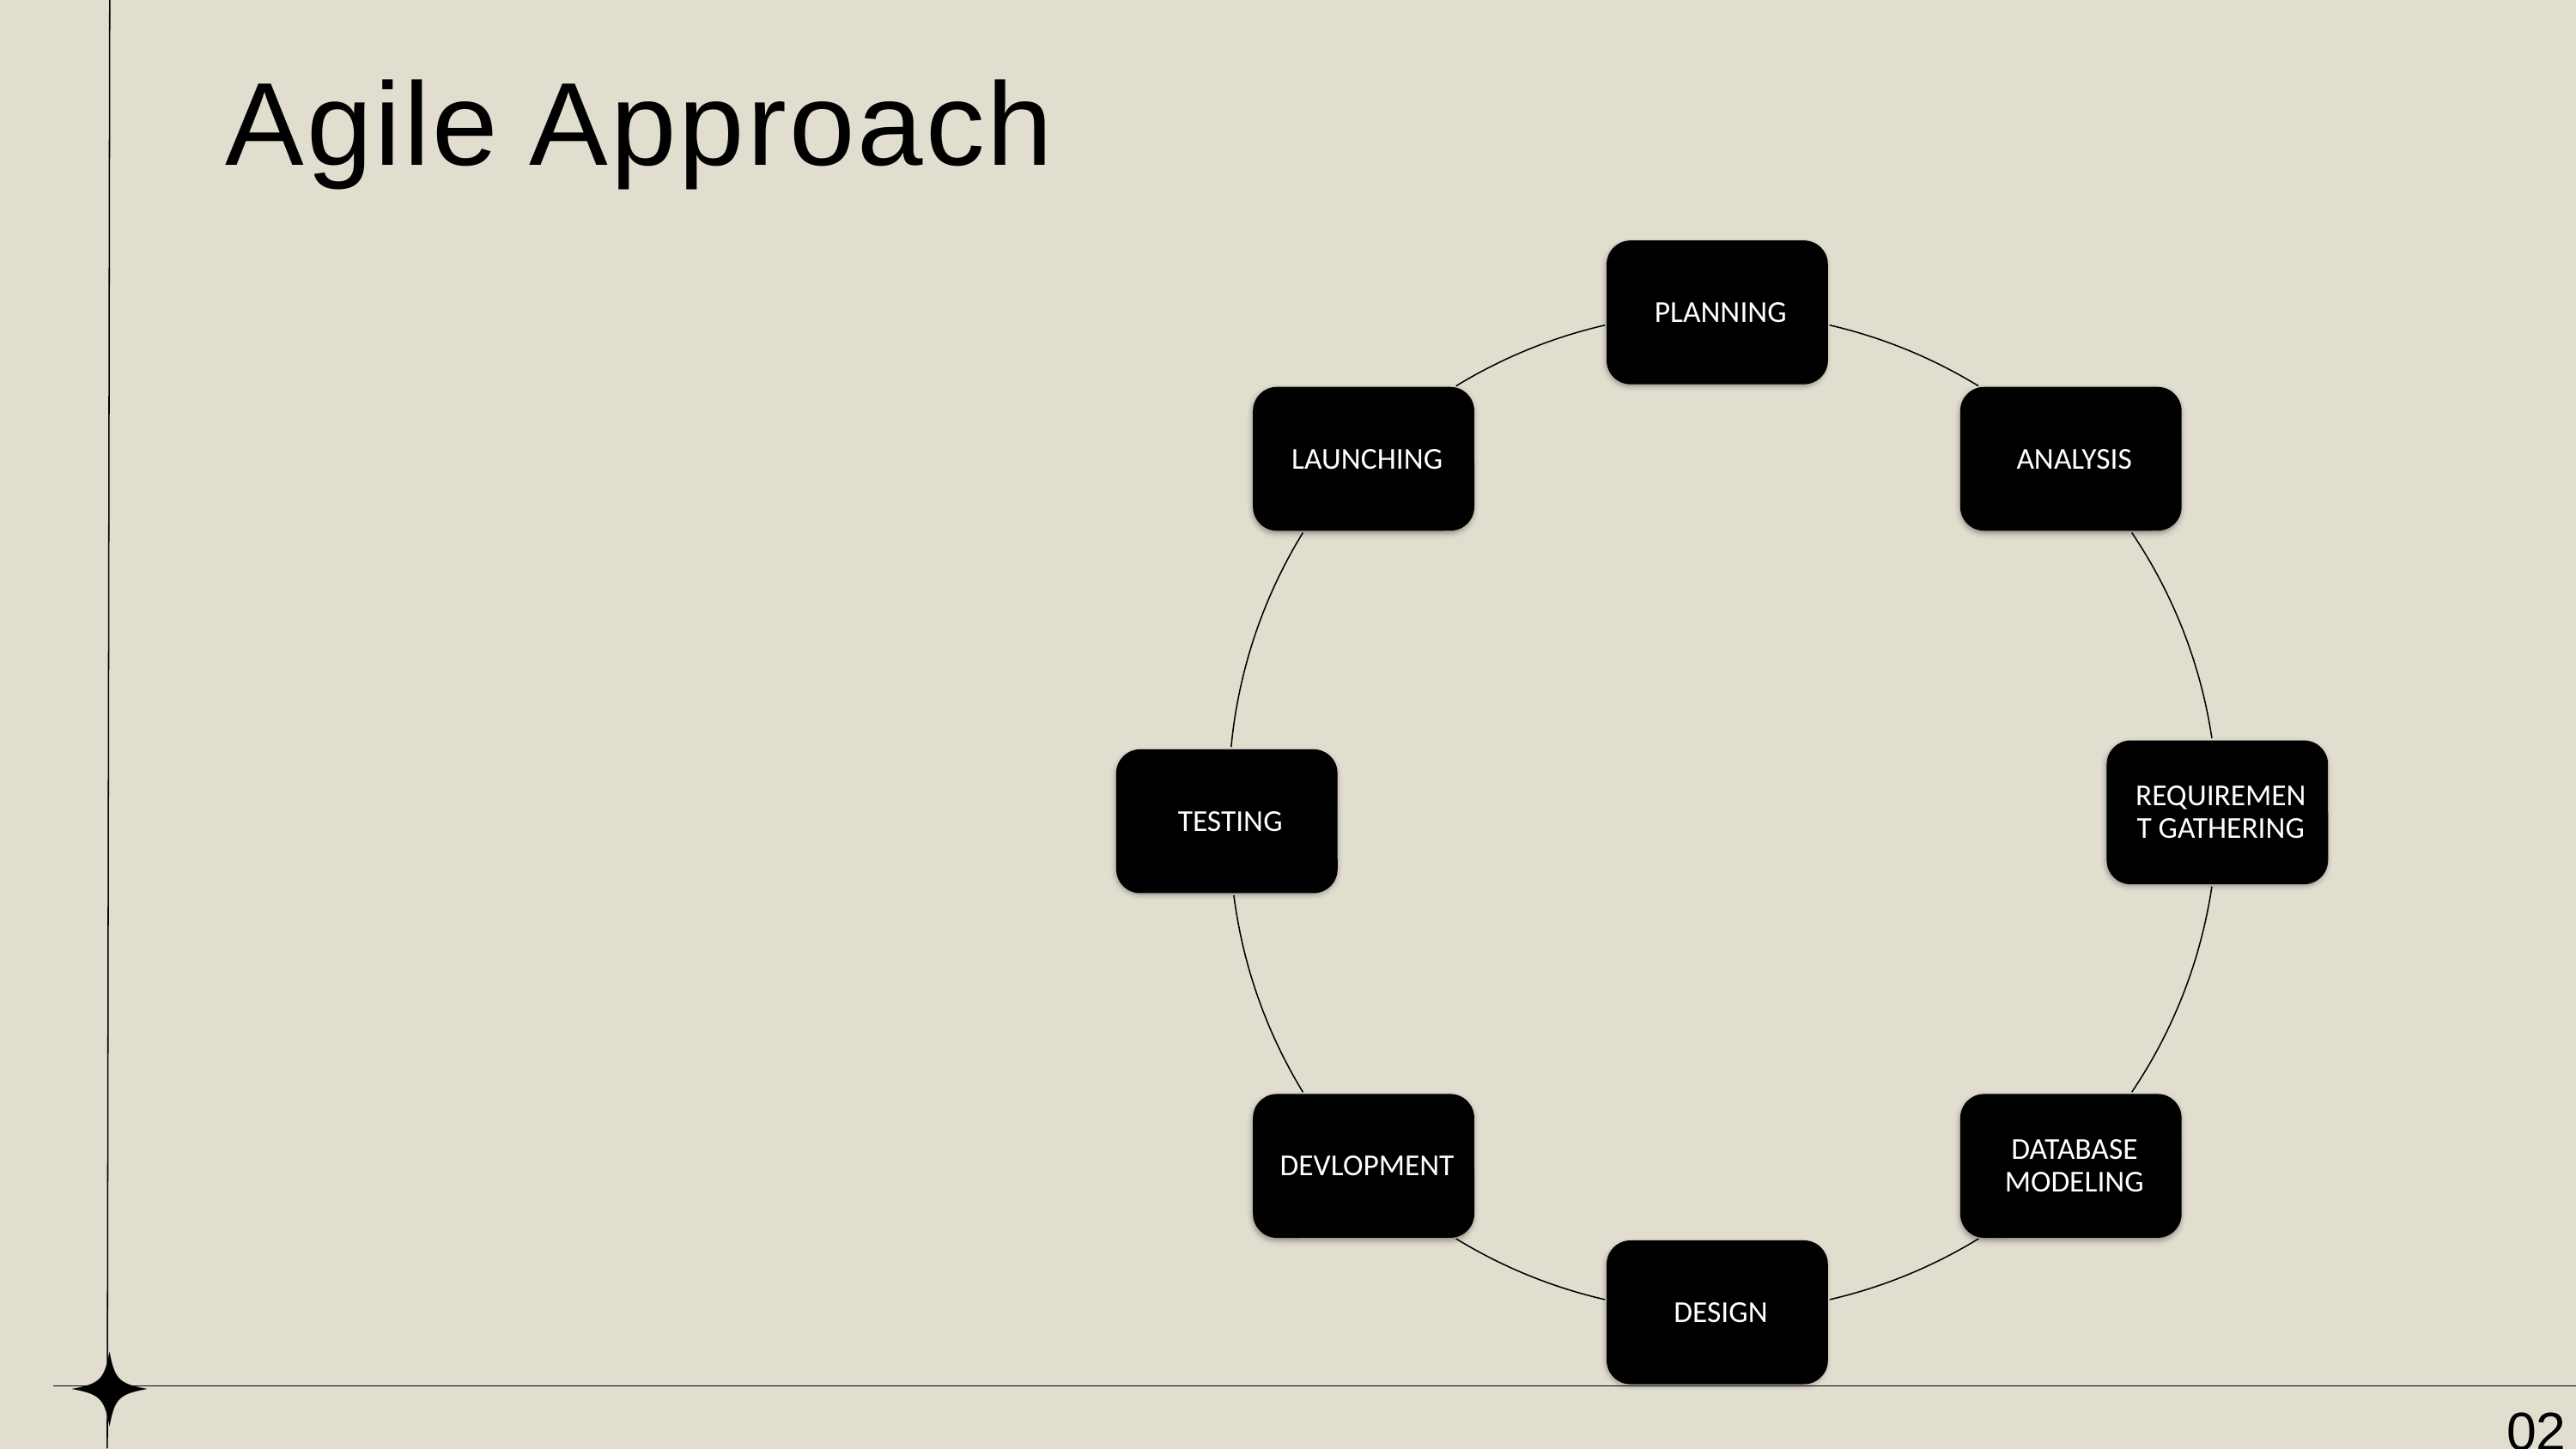

Agile Approach
PLANNING
ANALYSIS
REQUIREMENT GATHERING
DATABASE MODELING
DESIGN
DEVLOPMENT
TESTING
LAUNCHING

02